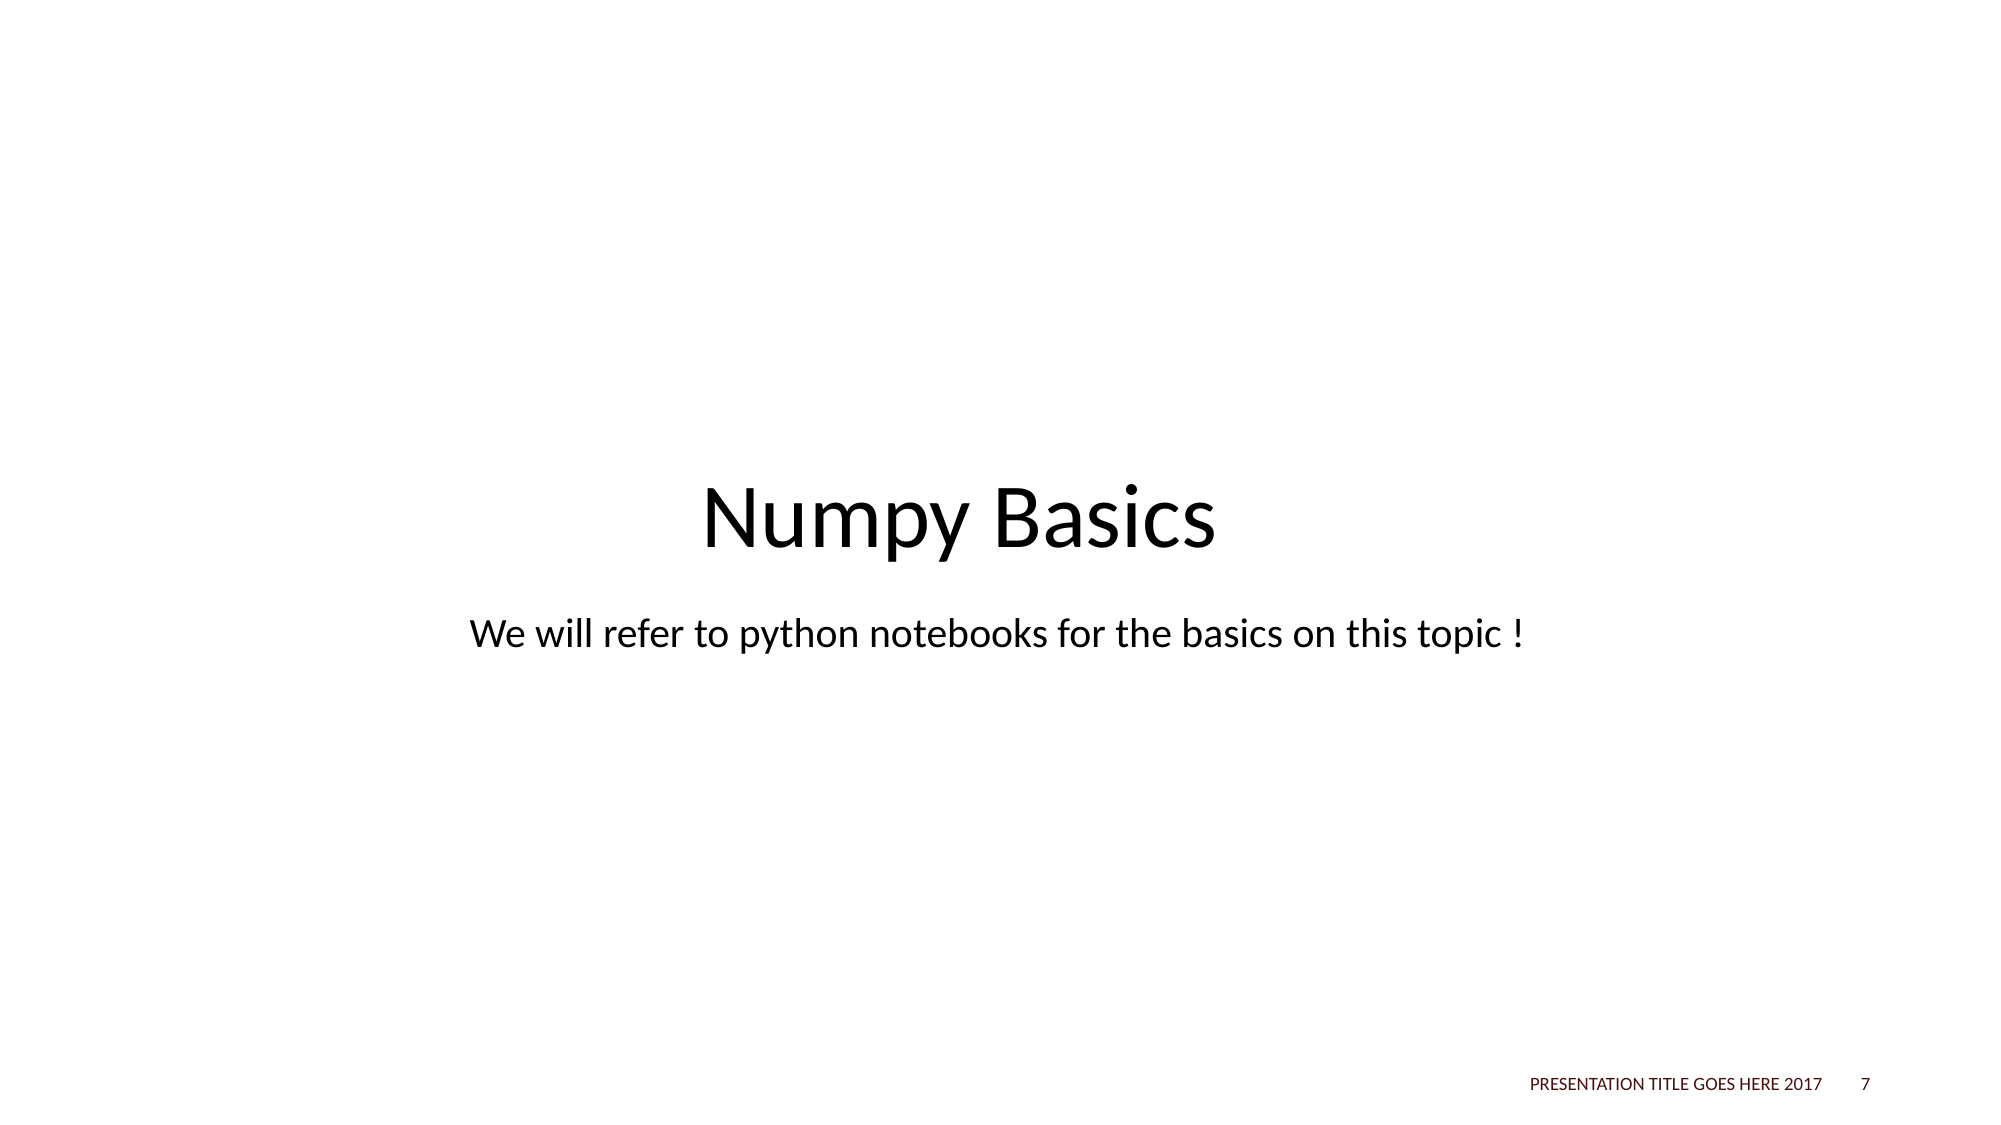

# Numpy Basics
We will refer to python notebooks for the basics on this topic !
PRESENTATION TITLE GOES HERE 2017
7